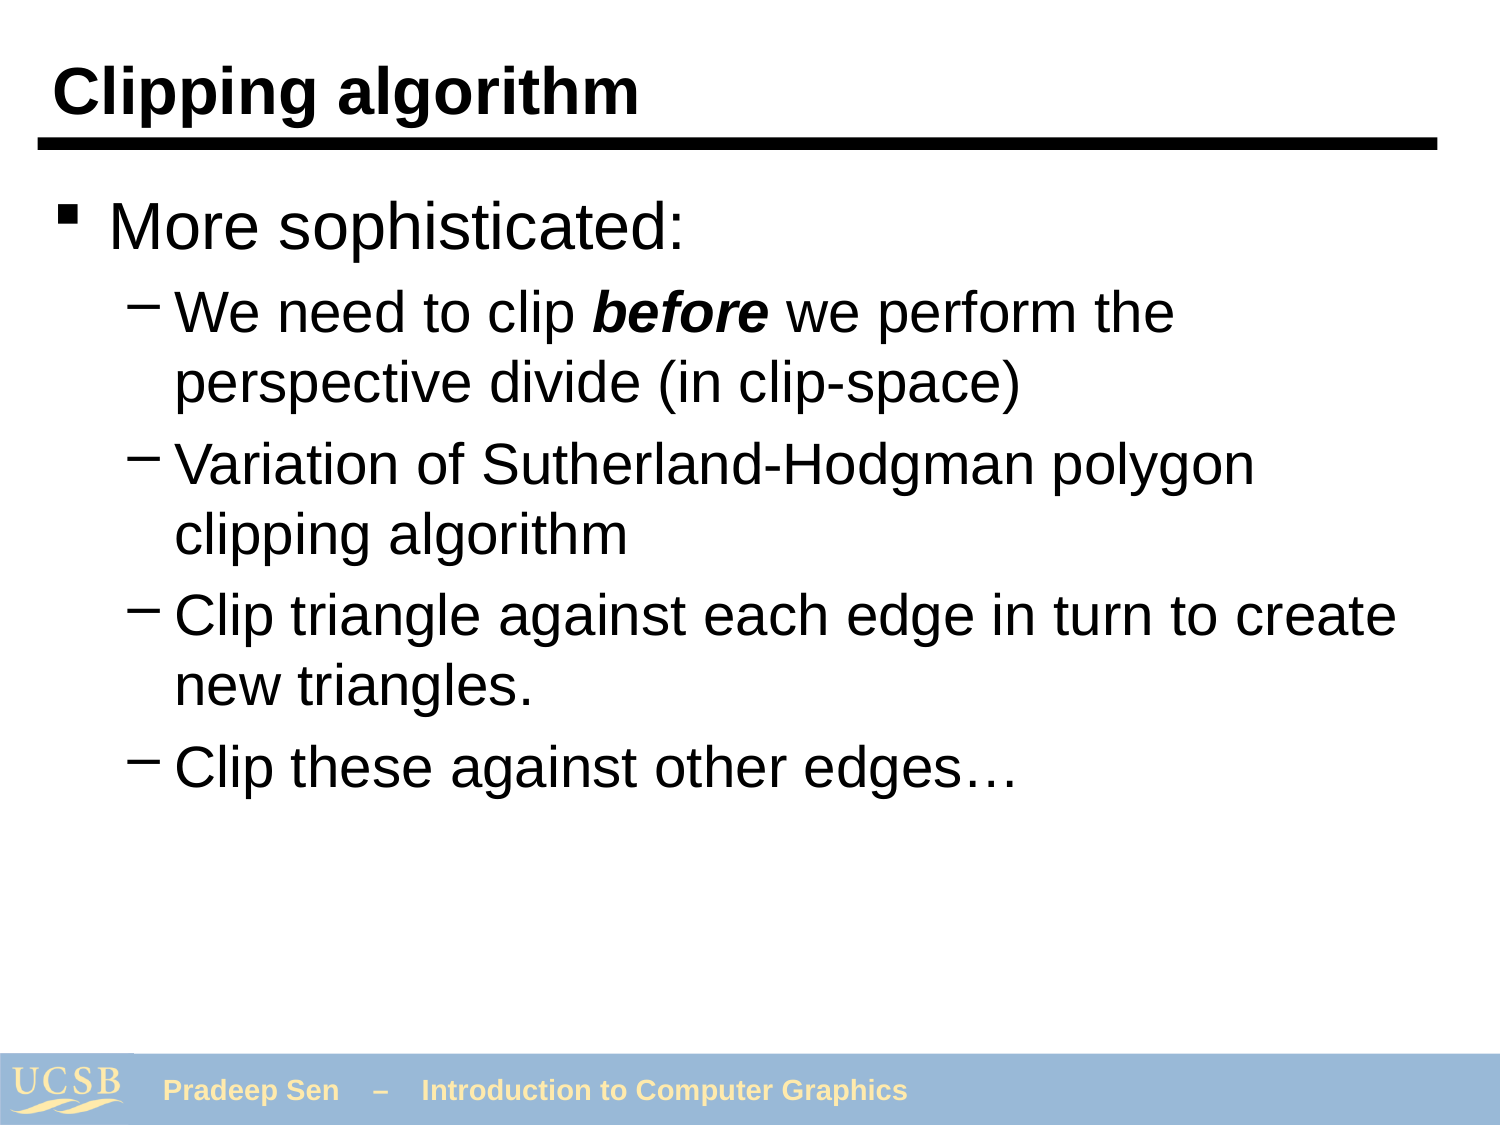

# Clipping algorithm
More sophisticated:
We need to clip before we perform the perspective divide (in clip-space)
Variation of Sutherland-Hodgman polygon clipping algorithm
Clip triangle against each edge in turn to create new triangles.
Clip these against other edges…